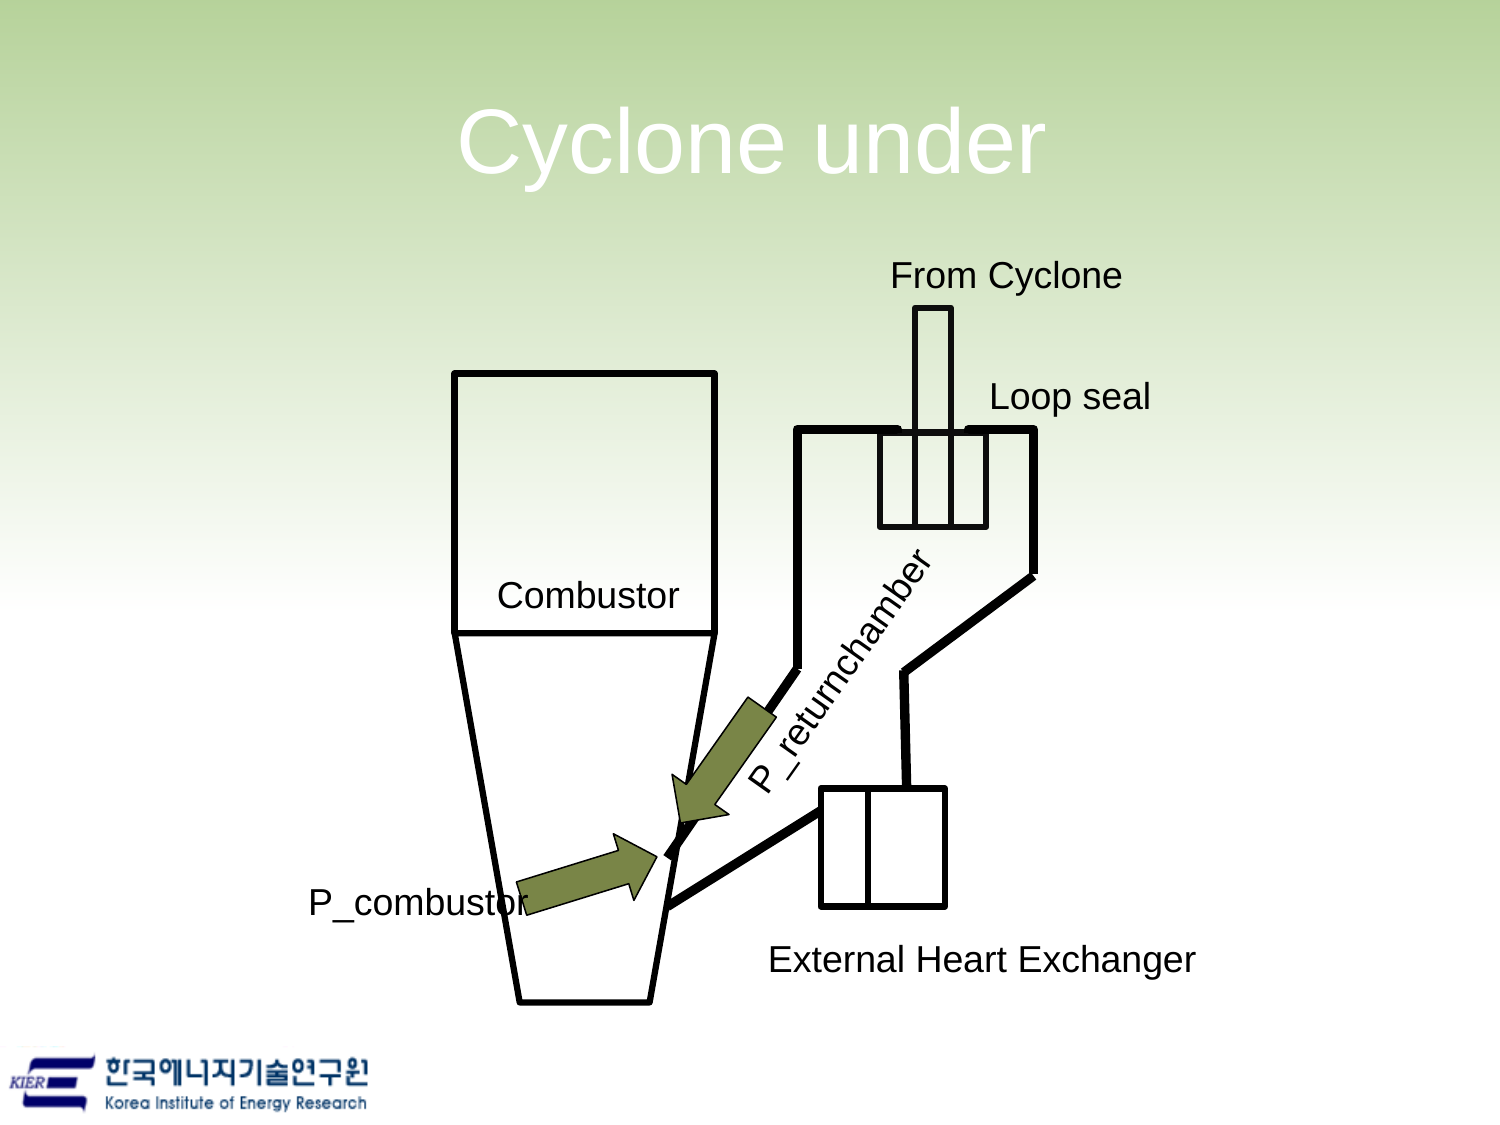

# Cyclone under
From Cyclone

Loop seal

Combustor
P_returnchamber

P_combustor
External Heart Exchanger